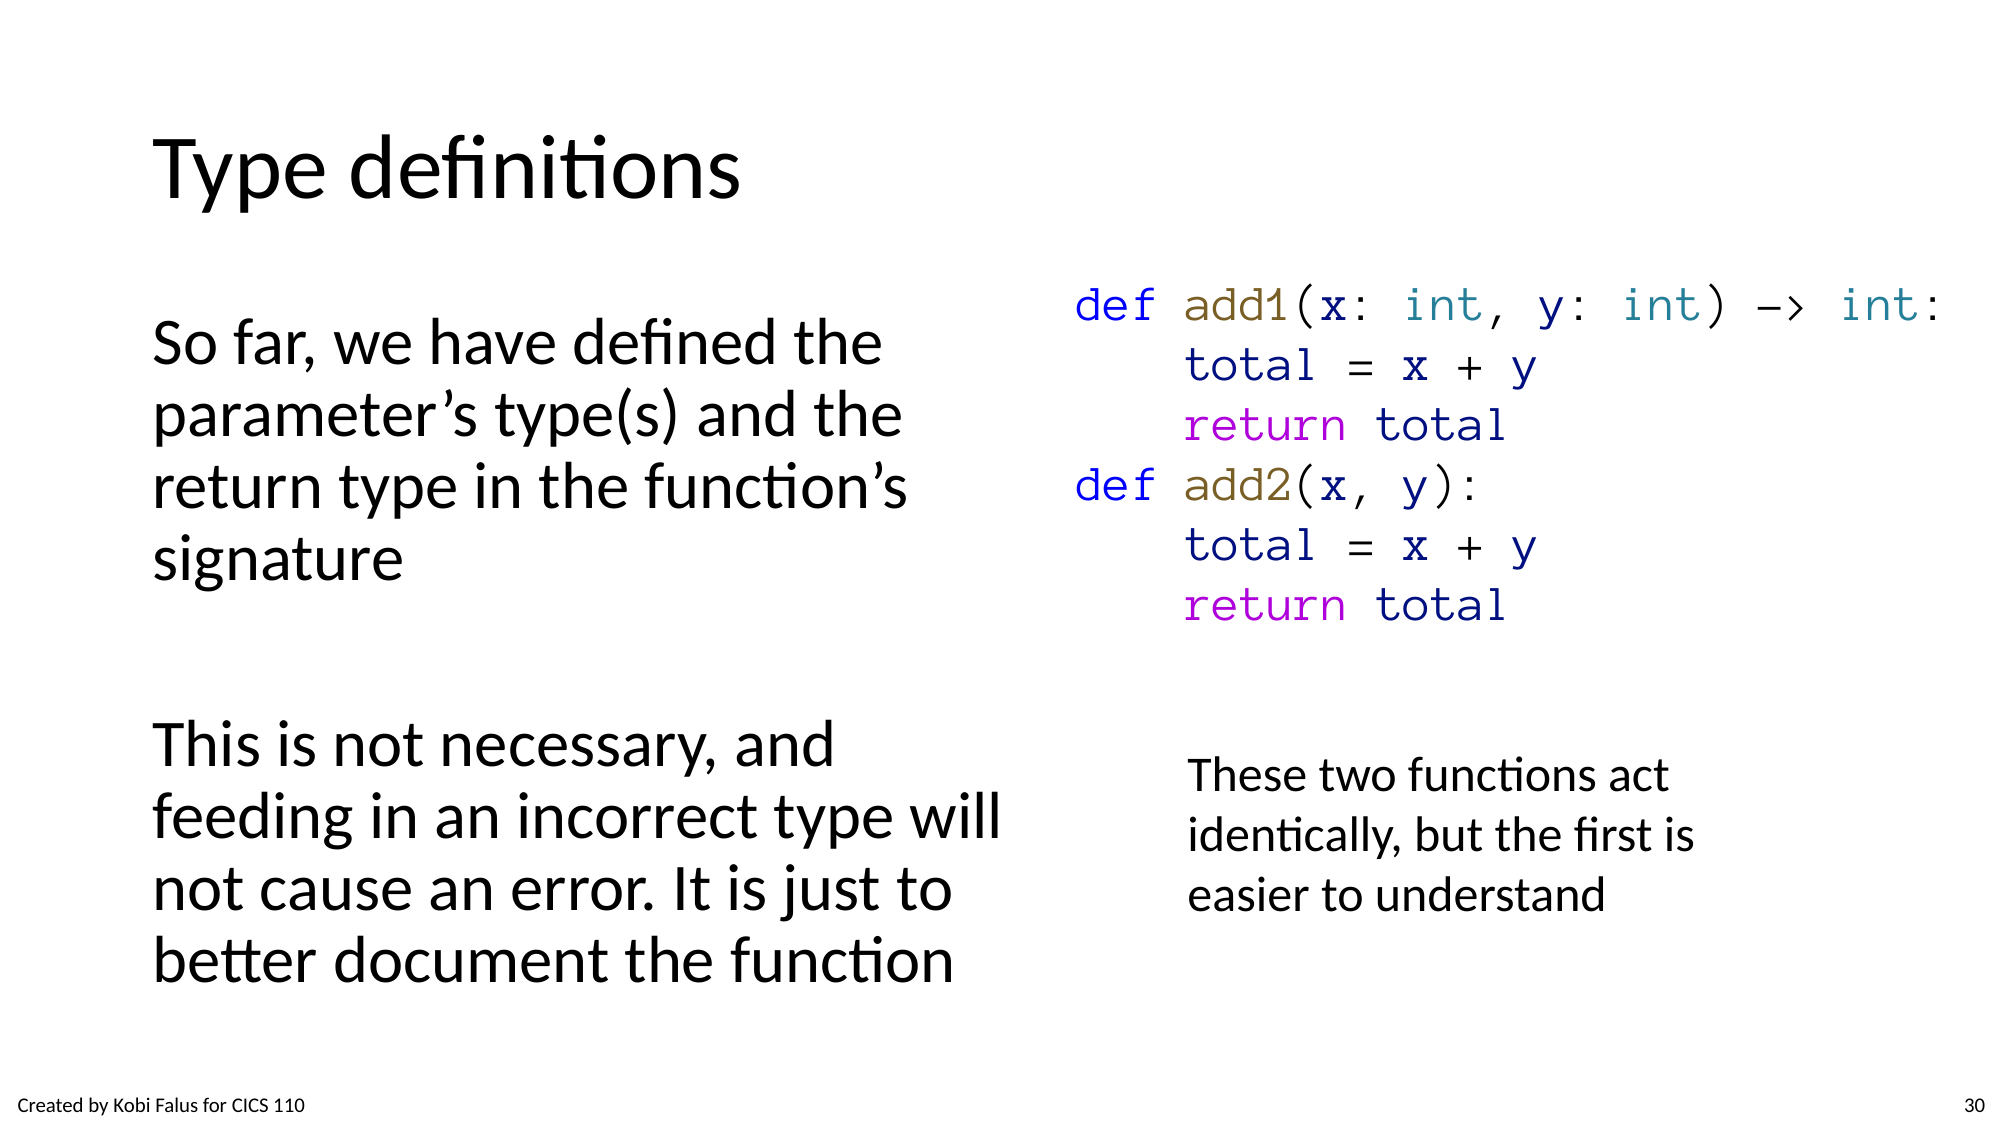

# Type definitions
def add1(x: int, y: int) -> int:
    total = x + y
    return total
def add2(x, y):
    total = x + y
    return total

So far, we have defined the parameter’s type(s) and the return type in the function’s signature

This is not necessary, and feeding in an incorrect type will not cause an error. It is just to better document the function
These two functions act identically, but the first is easier to understand